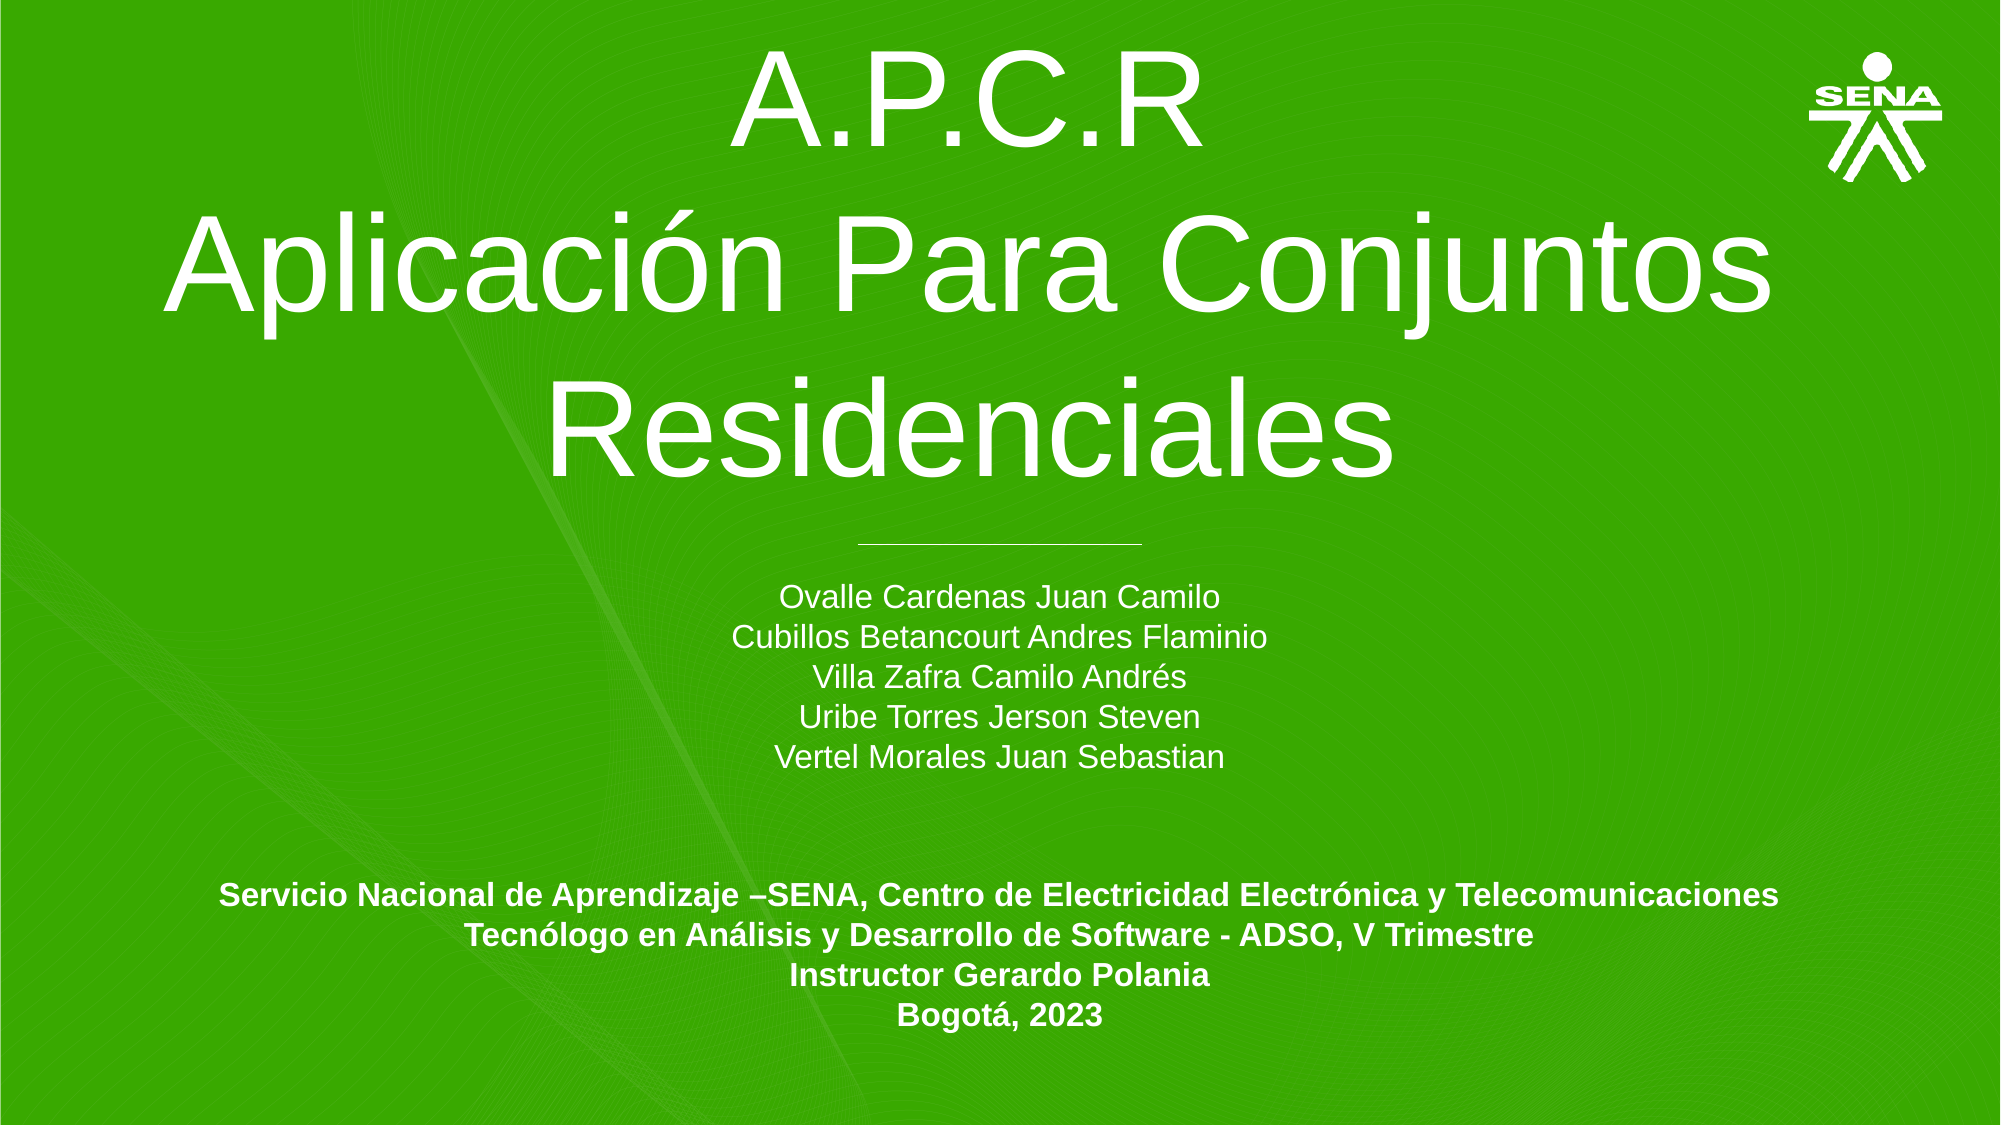

A.P.C.R
Aplicación Para Conjuntos Residenciales
Ovalle Cardenas Juan Camilo
Cubillos Betancourt Andres Flaminio
Villa Zafra Camilo Andrés
Uribe Torres Jerson Steven
Vertel Morales Juan Sebastian
Servicio Nacional de Aprendizaje –SENA, Centro de Electricidad Electrónica y Telecomunicaciones
Tecnólogo en Análisis y Desarrollo de Software - ADSO, V Trimestre
Instructor Gerardo Polania
Bogotá, 2023